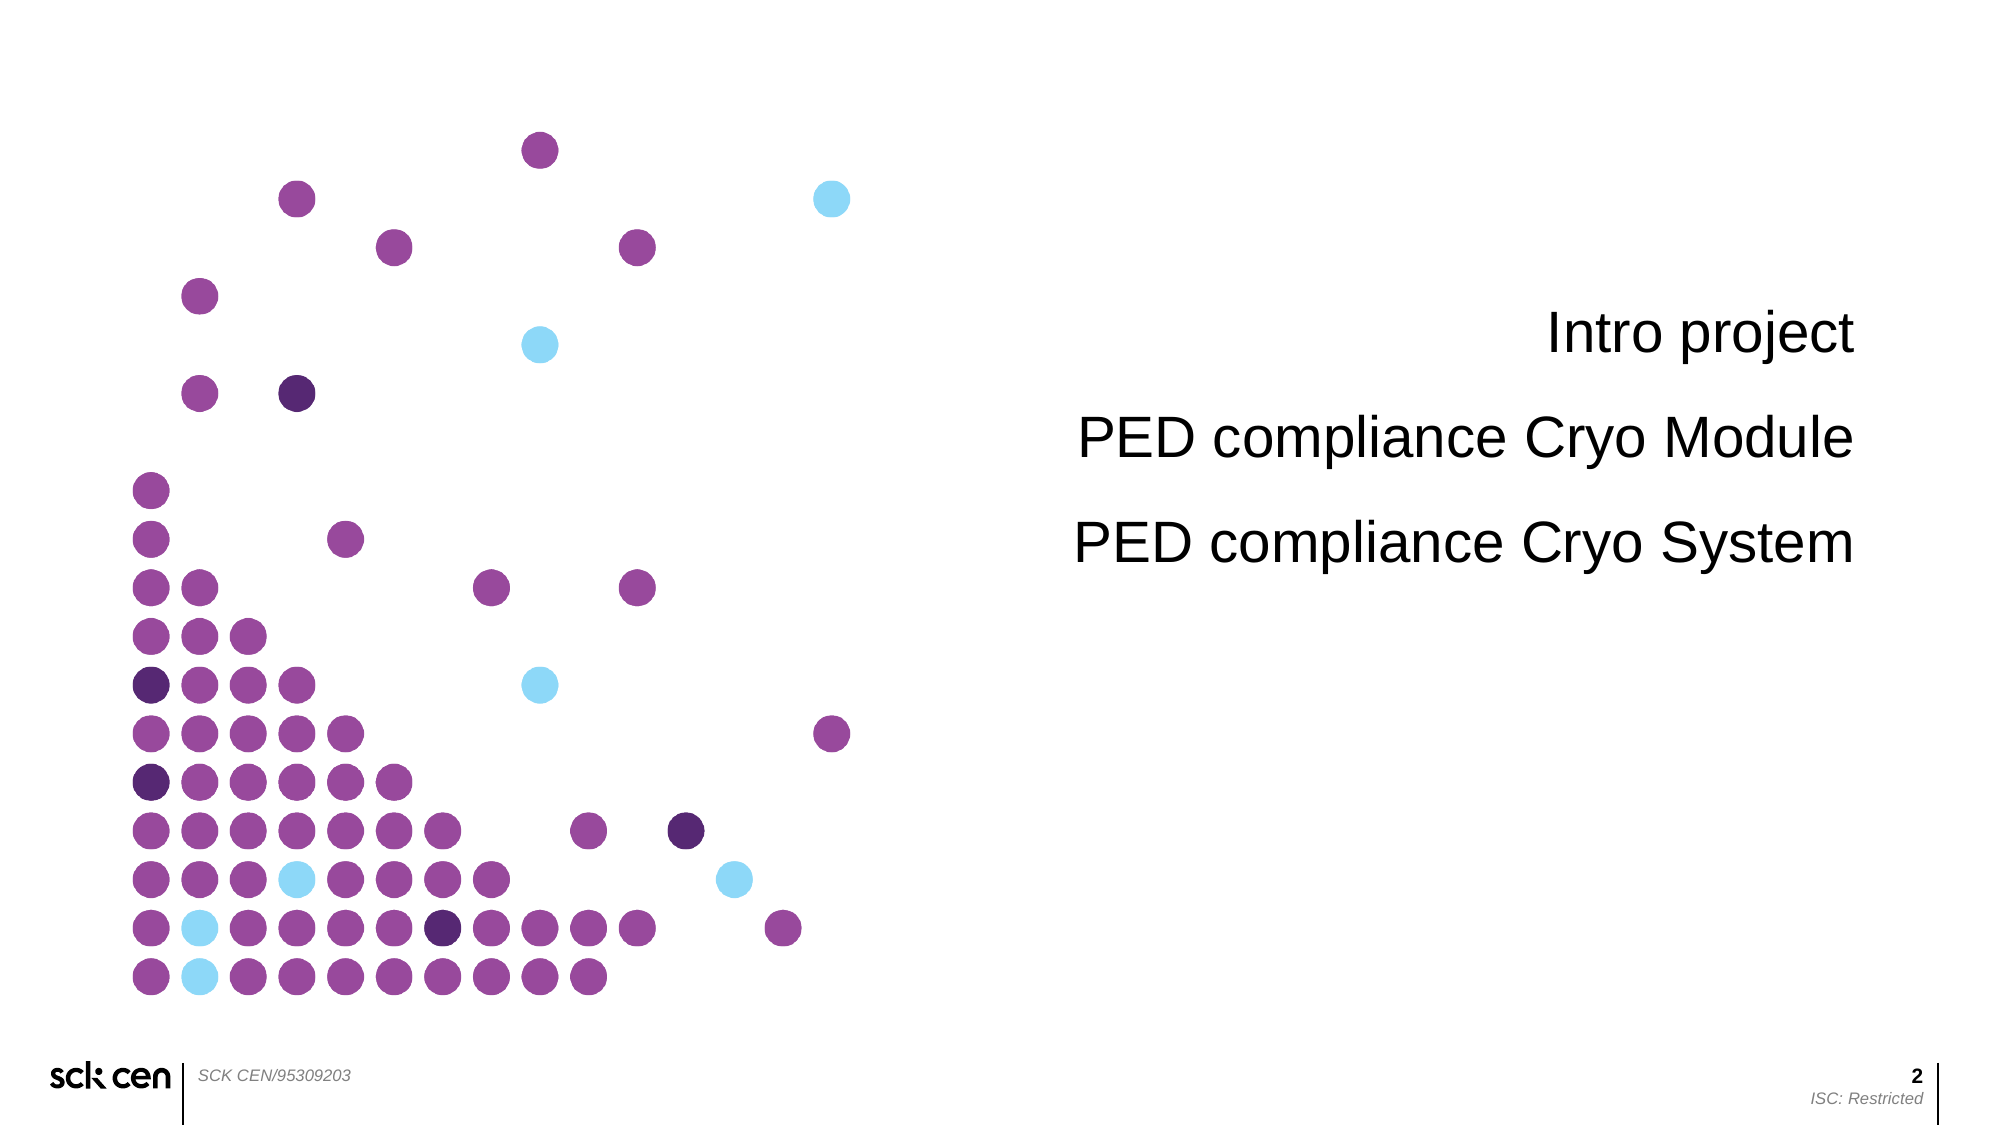

Intro project
PED compliance Cryo Module
PED compliance Cryo System
2